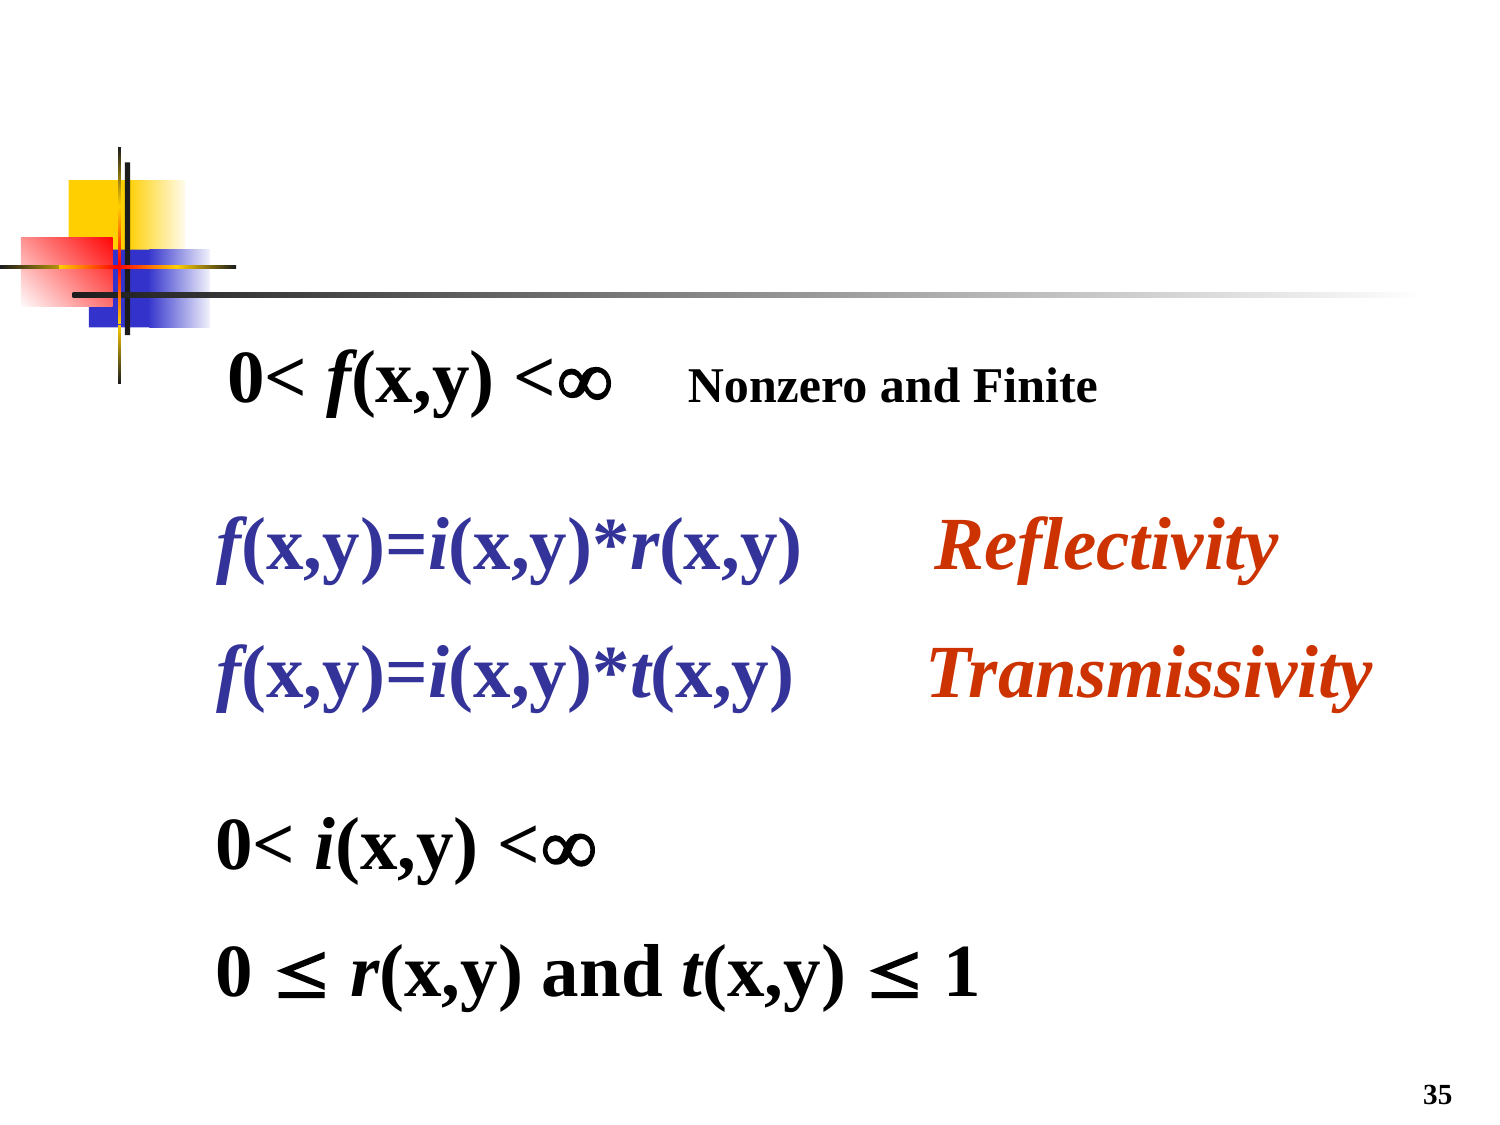

0< f(x,y) <∞    Nonzero and Finite
 f(x,y)=i(x,y)*r(x,y)       Reflectivity
 f(x,y)=i(x,y)*t(x,y)       Transmissivity
0< i(x,y) <∞
0 ≤ r(x,y) and t(x,y) ≤ 1
35